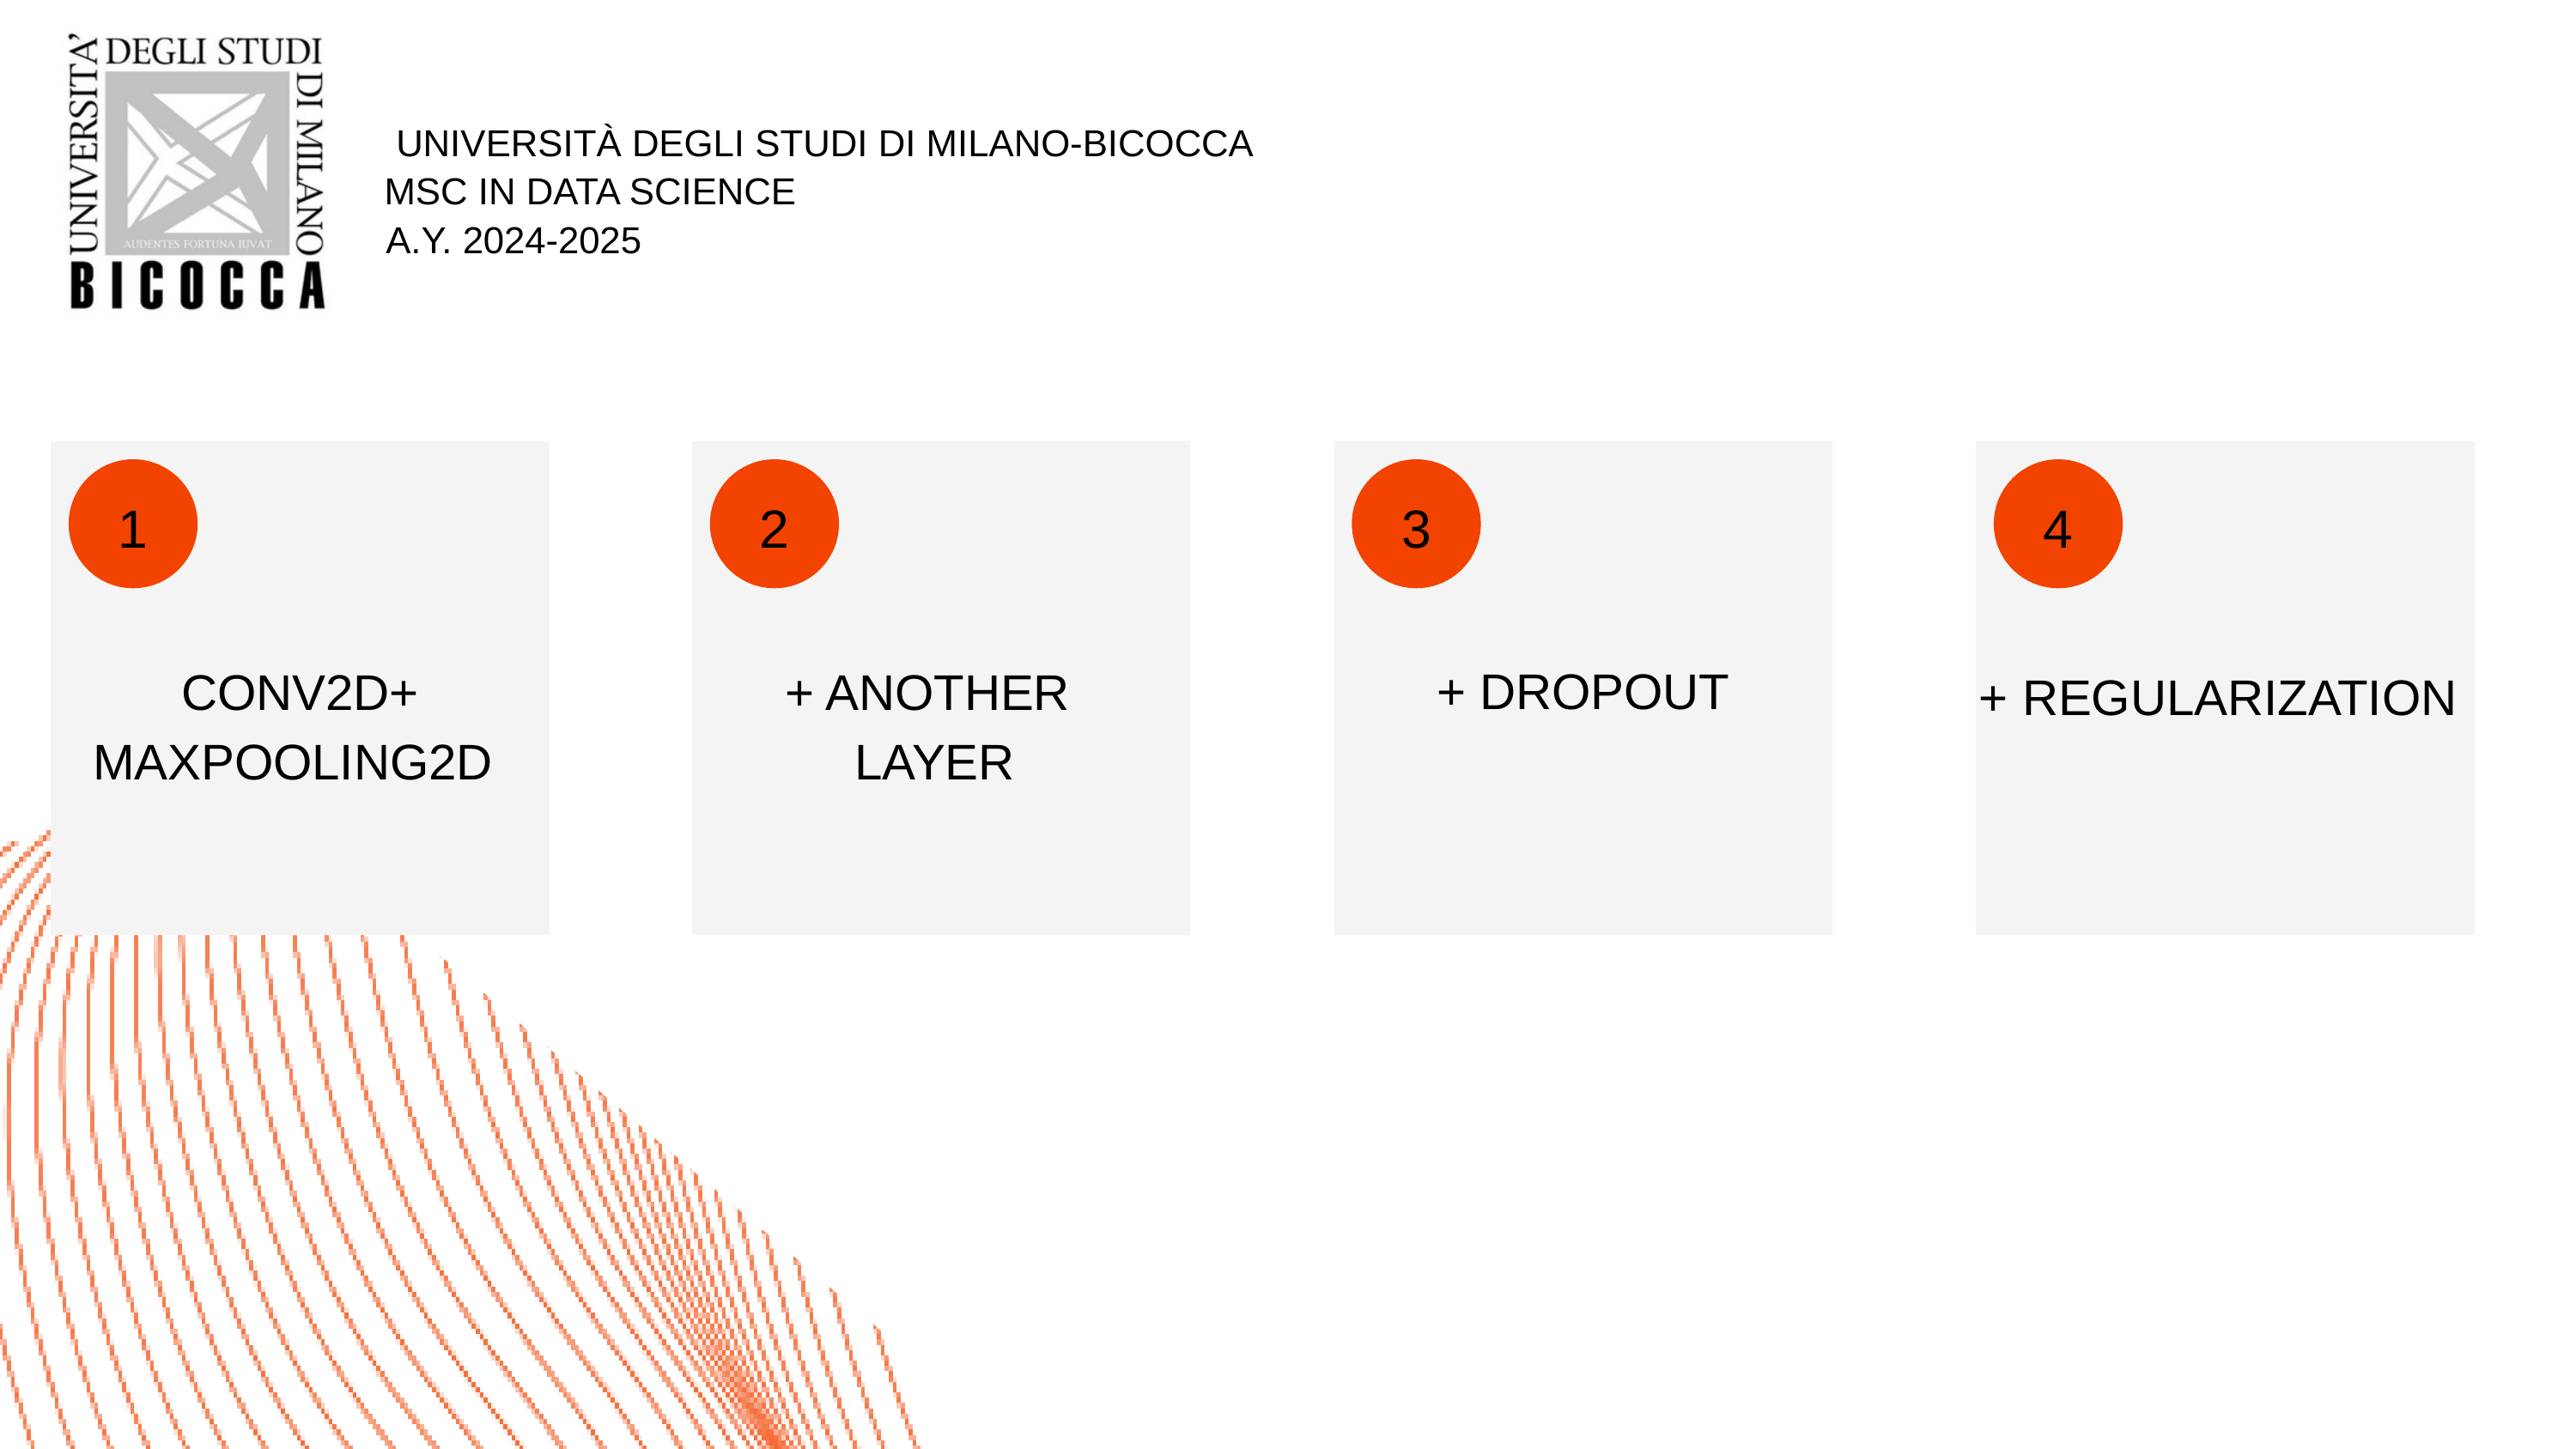

UNIVERSITÀ DEGLI STUDI DI MILANO-BICOCCA
MSC IN DATA SCIENCE
A.Y. 2024-2025

1
2
3
4
+ DROPOUT
CONV2D+
MAXPOOLING2D
+ ANOTHER
LAYER
+ REGULARIZATION